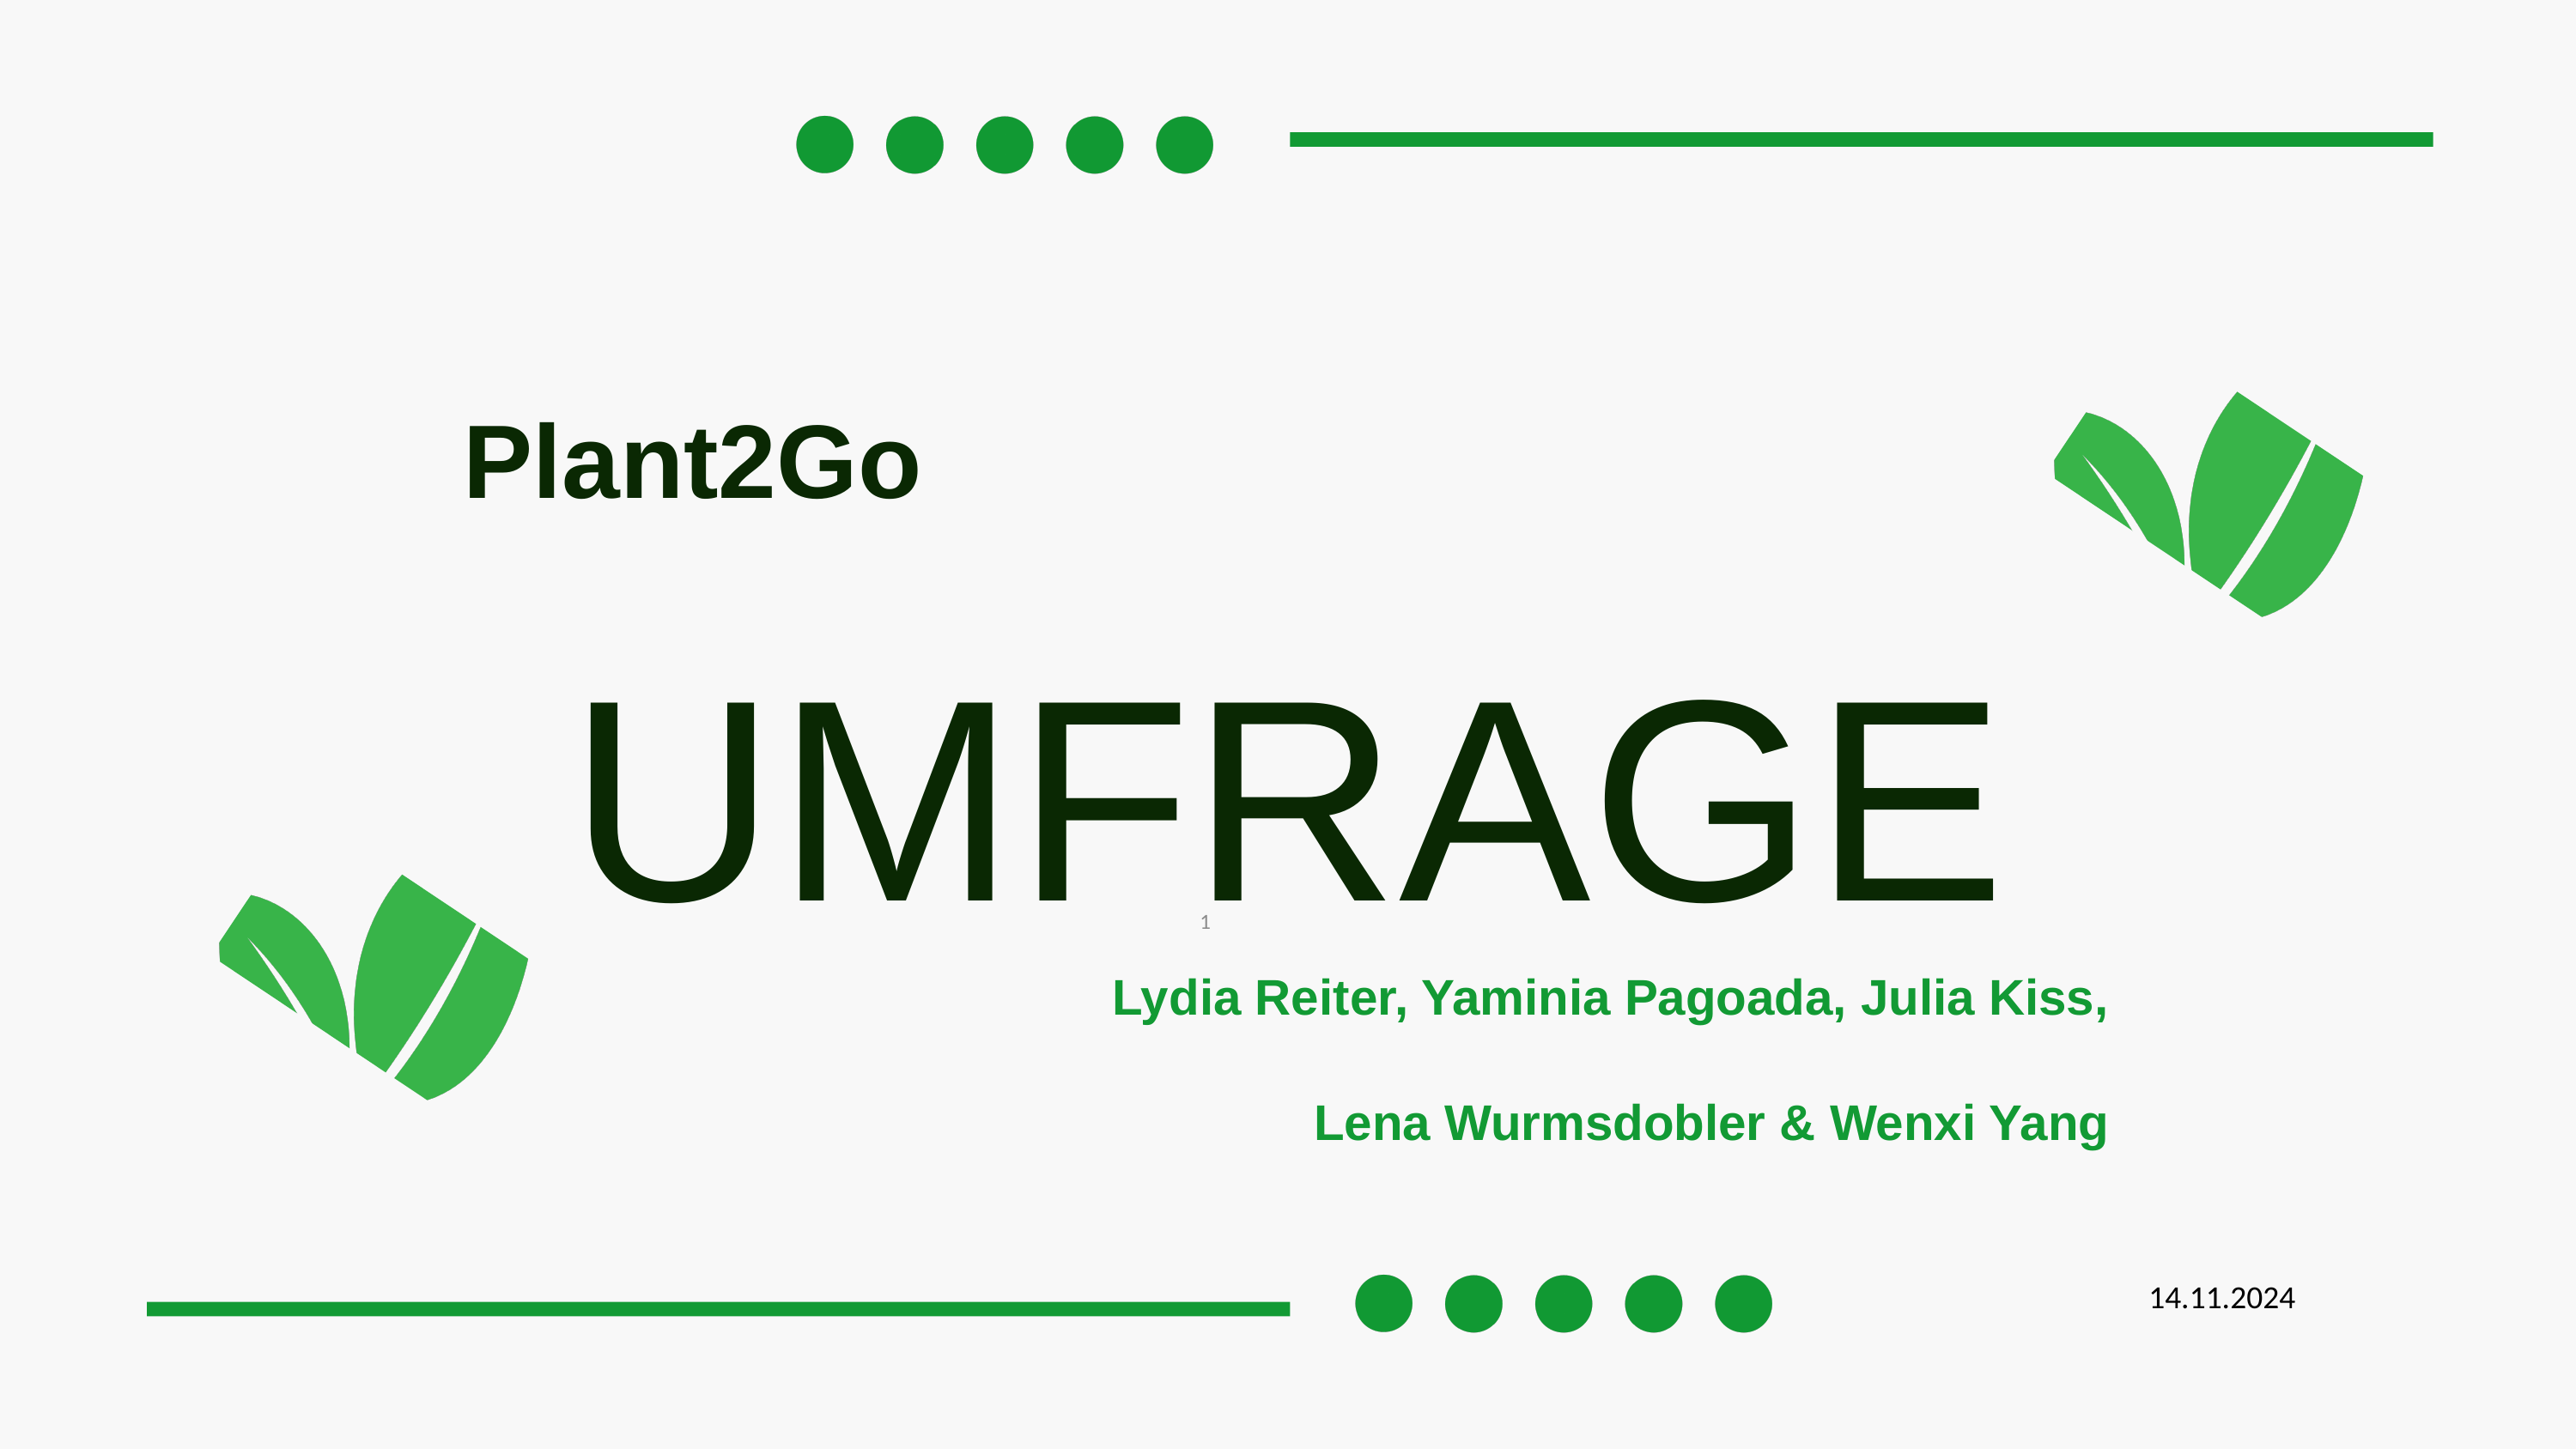

Plant2Go

UMFRAGE

Lydia Reiter, Yaminia Pagoada, Julia Kiss, Lena Wurmsdobler & Wenxi Yang
1
14.11.2024